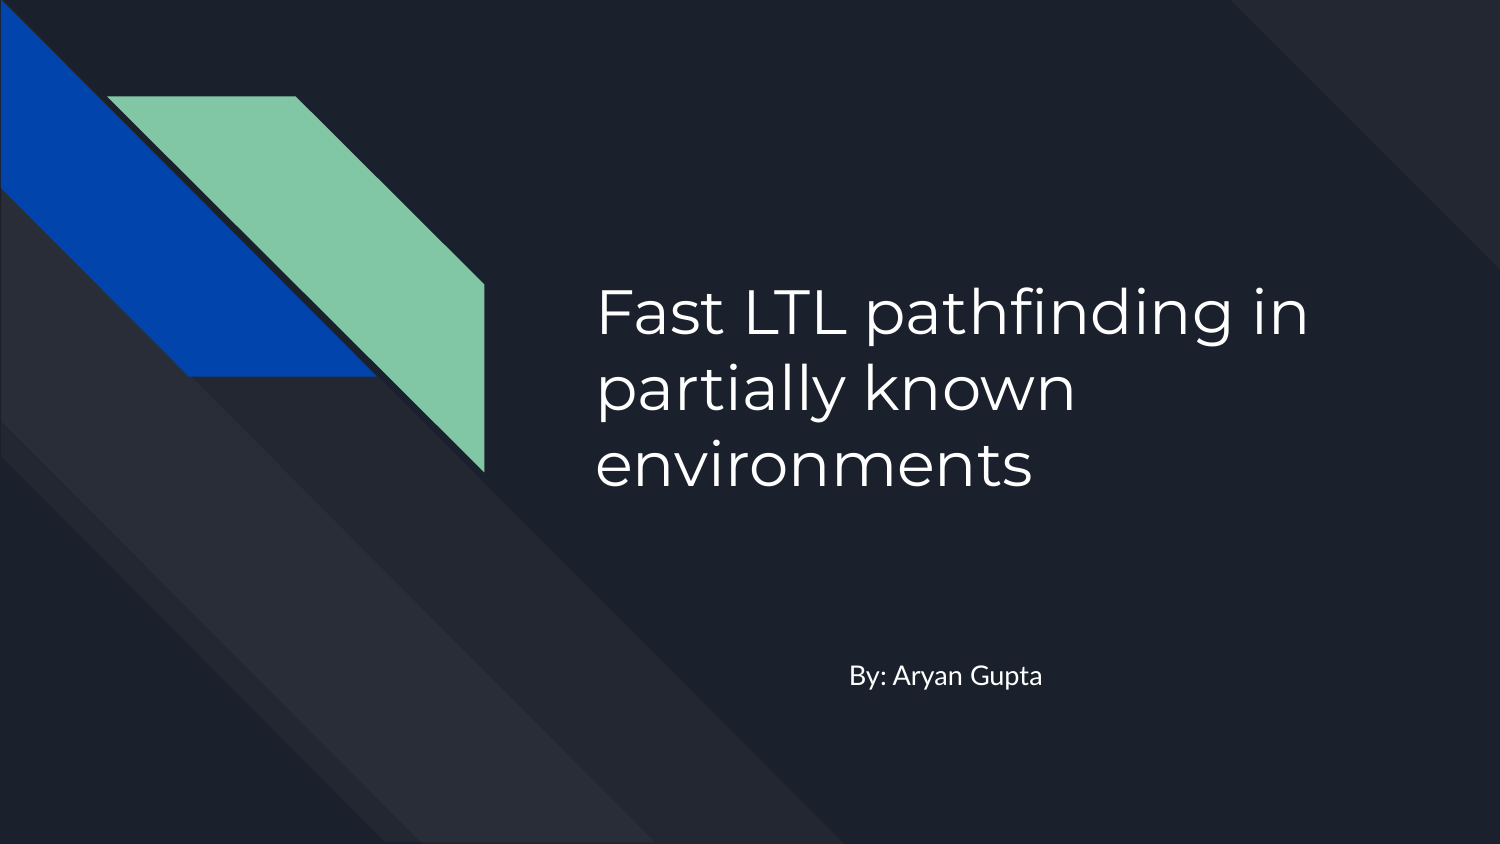

# Fast LTL pathfinding in partially known environments
By: Aryan Gupta